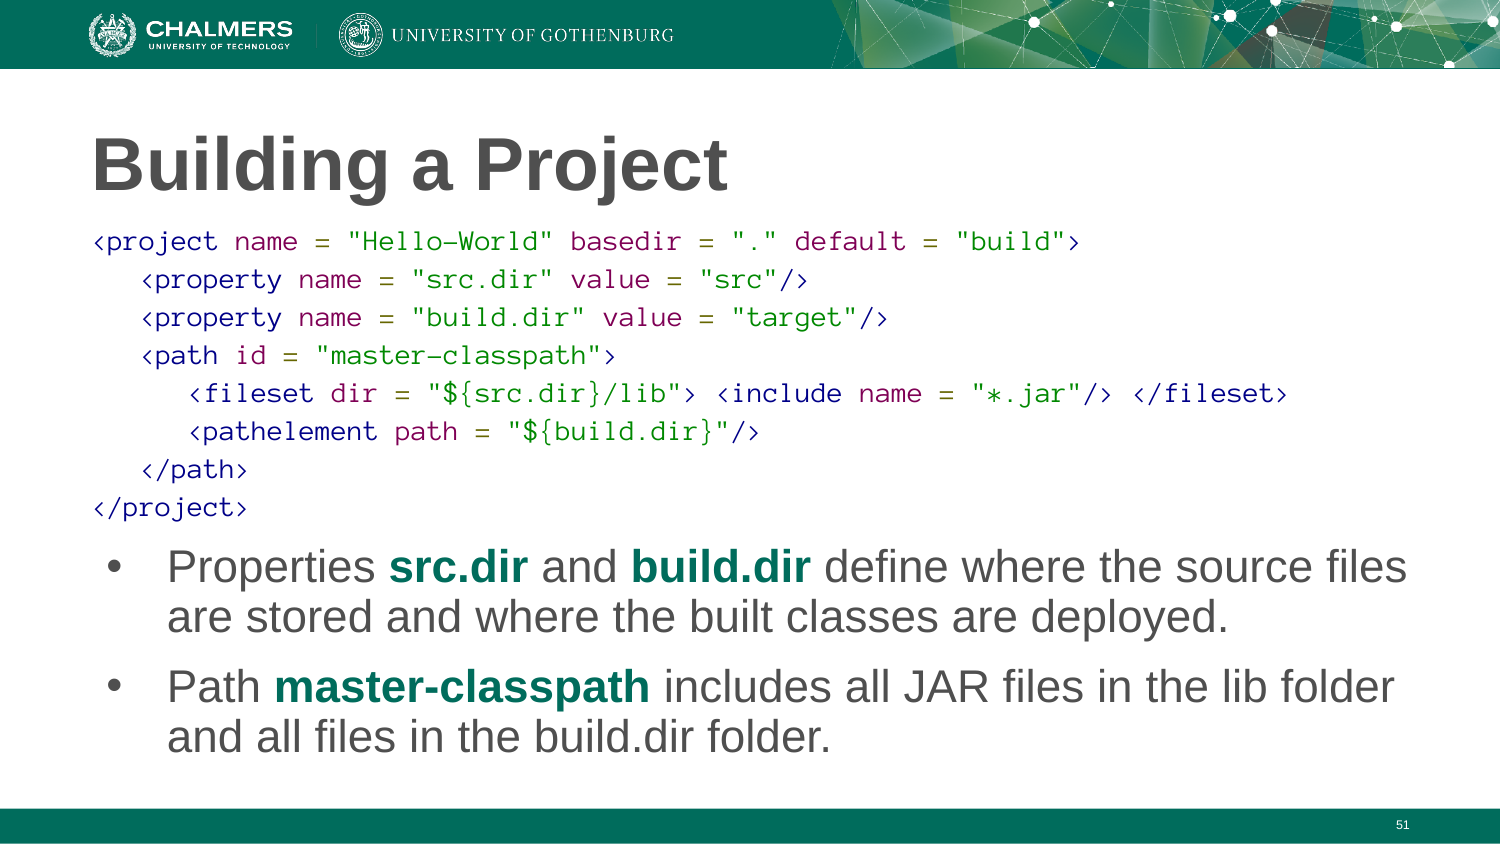

# Building a Project
<project name = "Hello-World" basedir = "." default = "build">
   <property name = "src.dir" value = "src"/>
   <property name = "build.dir" value = "target"/>
   <path id = "master-classpath">
      <fileset dir = "${src.dir}/lib"> <include name = "*.jar"/> </fileset>
      <pathelement path = "${build.dir}"/>
   </path>
</project>
Properties src.dir and build.dir define where the source files are stored and where the built classes are deployed.
Path master-classpath includes all JAR files in the lib folder and all files in the build.dir folder.
51